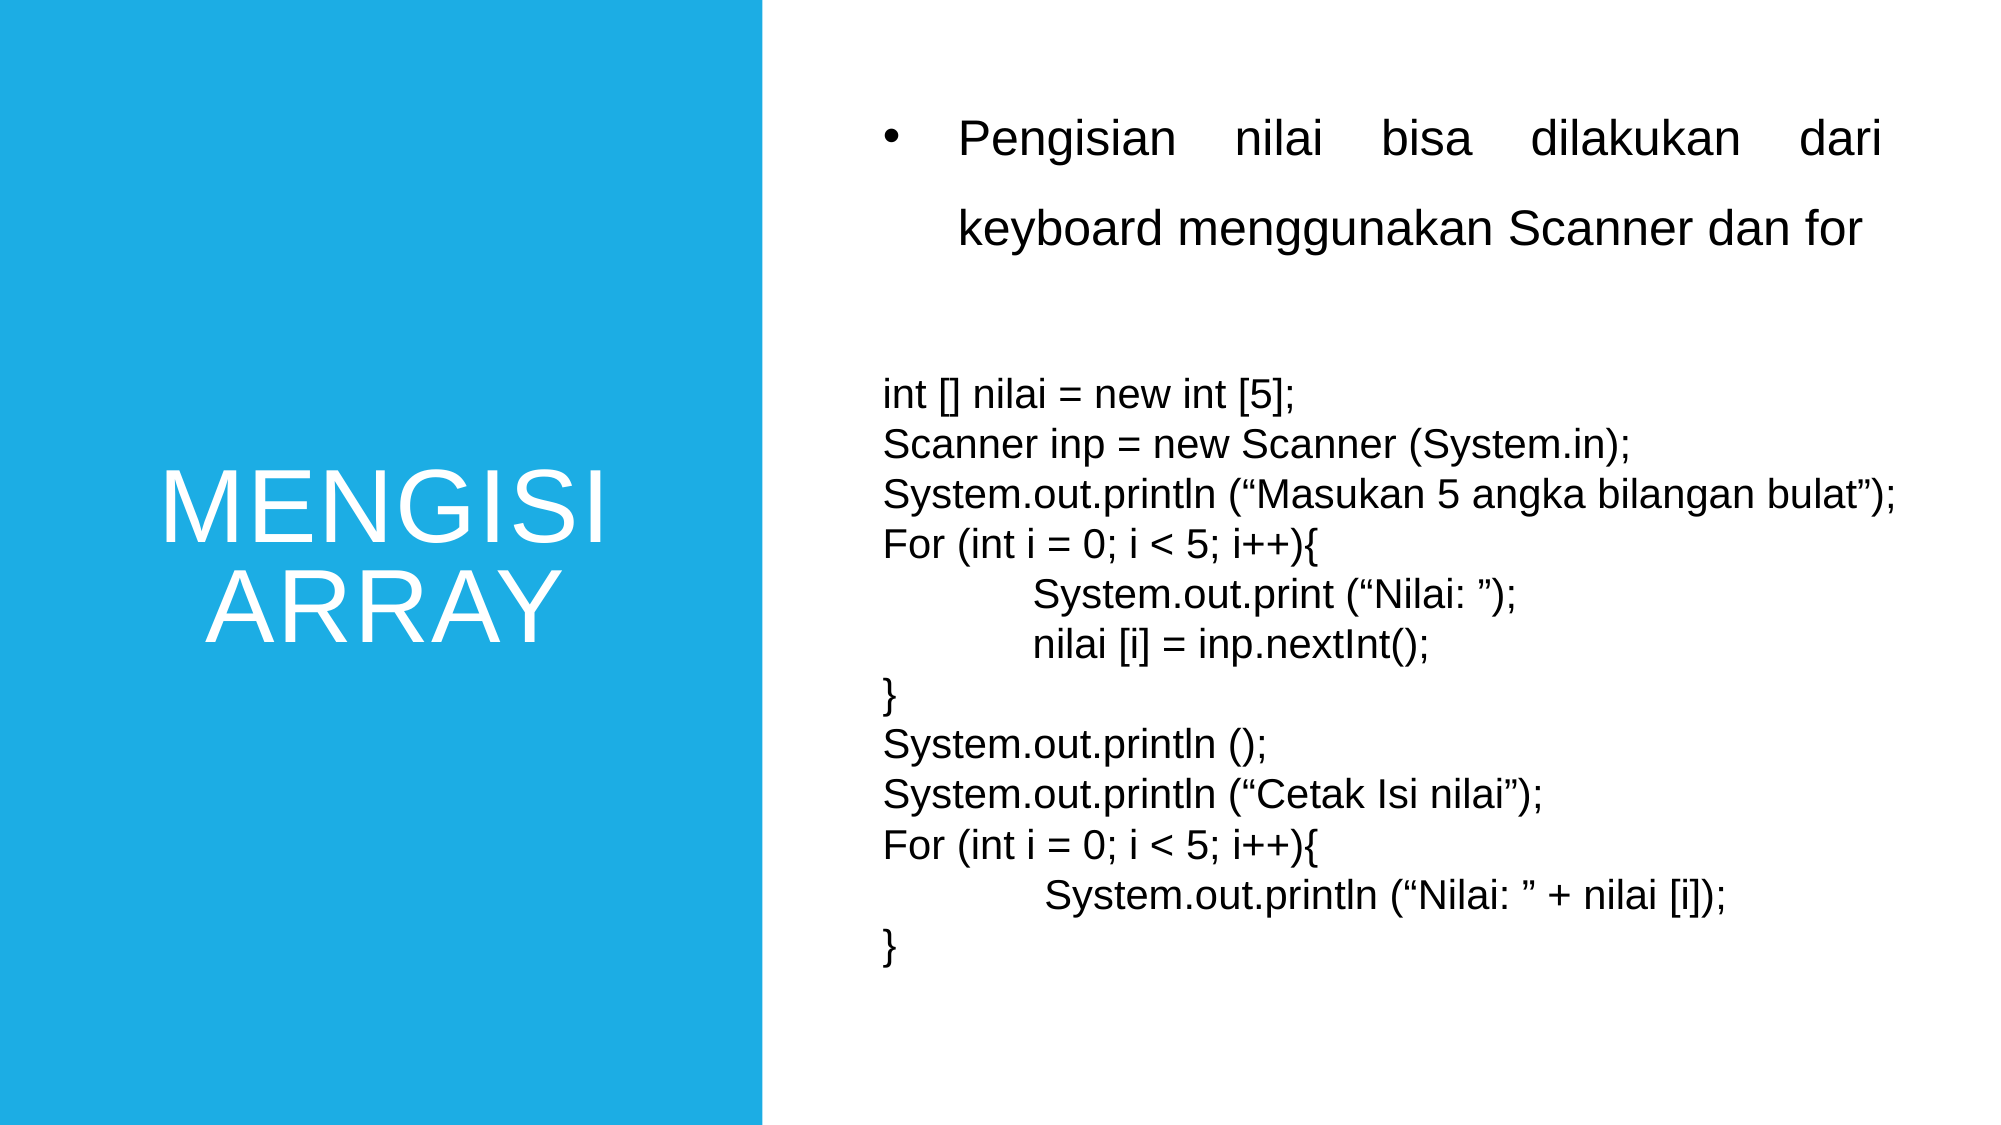

Pengisian nilai bisa dilakukan dari keyboard menggunakan Scanner dan for
# Mengisi array
int [] nilai = new int [5];
Scanner inp = new Scanner (System.in);
System.out.println (“Masukan 5 angka bilangan bulat”);
For (int i = 0; i < 5; i++){
	System.out.print (“Nilai: ”);
	nilai [i] = inp.nextInt();
}
System.out.println ();
System.out.println (“Cetak Isi nilai”);
For (int i = 0; i < 5; i++){
	 System.out.println (“Nilai: ” + nilai [i]);
}